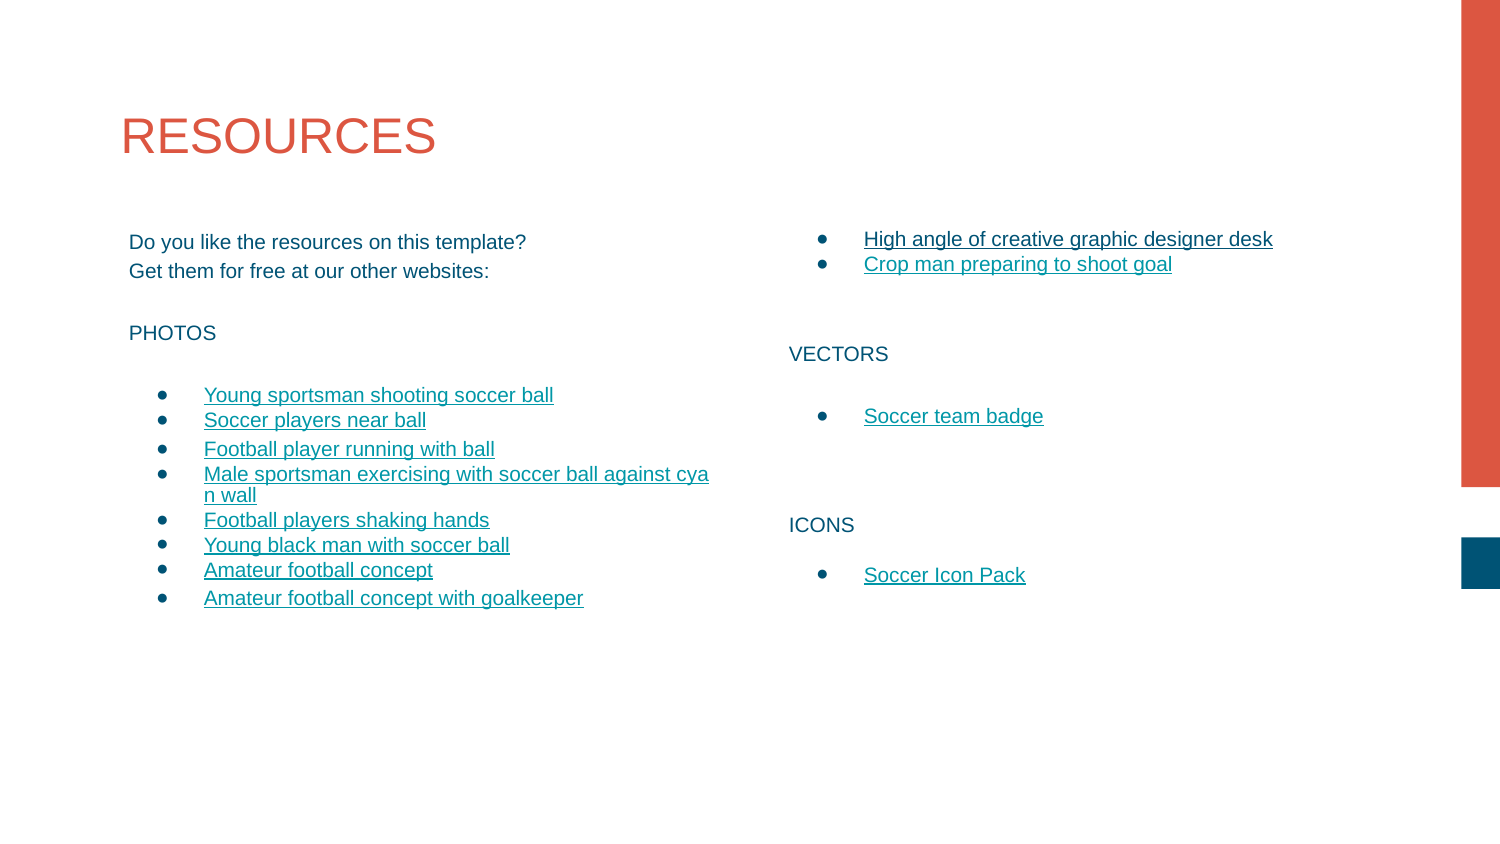

# RESOURCES
Do you like the resources on this template?
Get them for free at our other websites:
PHOTOS
Young sportsman shooting soccer ball
Soccer players near ball
Football player running with ball
Male sportsman exercising with soccer ball against cyan wall
Football players shaking hands
Young black man with soccer ball
Amateur football concept
Amateur football concept with goalkeeper

High angle of creative graphic
designer desk
Crop man preparing to shoot goal

VECTORS
Soccer team badge

ICONS

Soccer Icon Pack